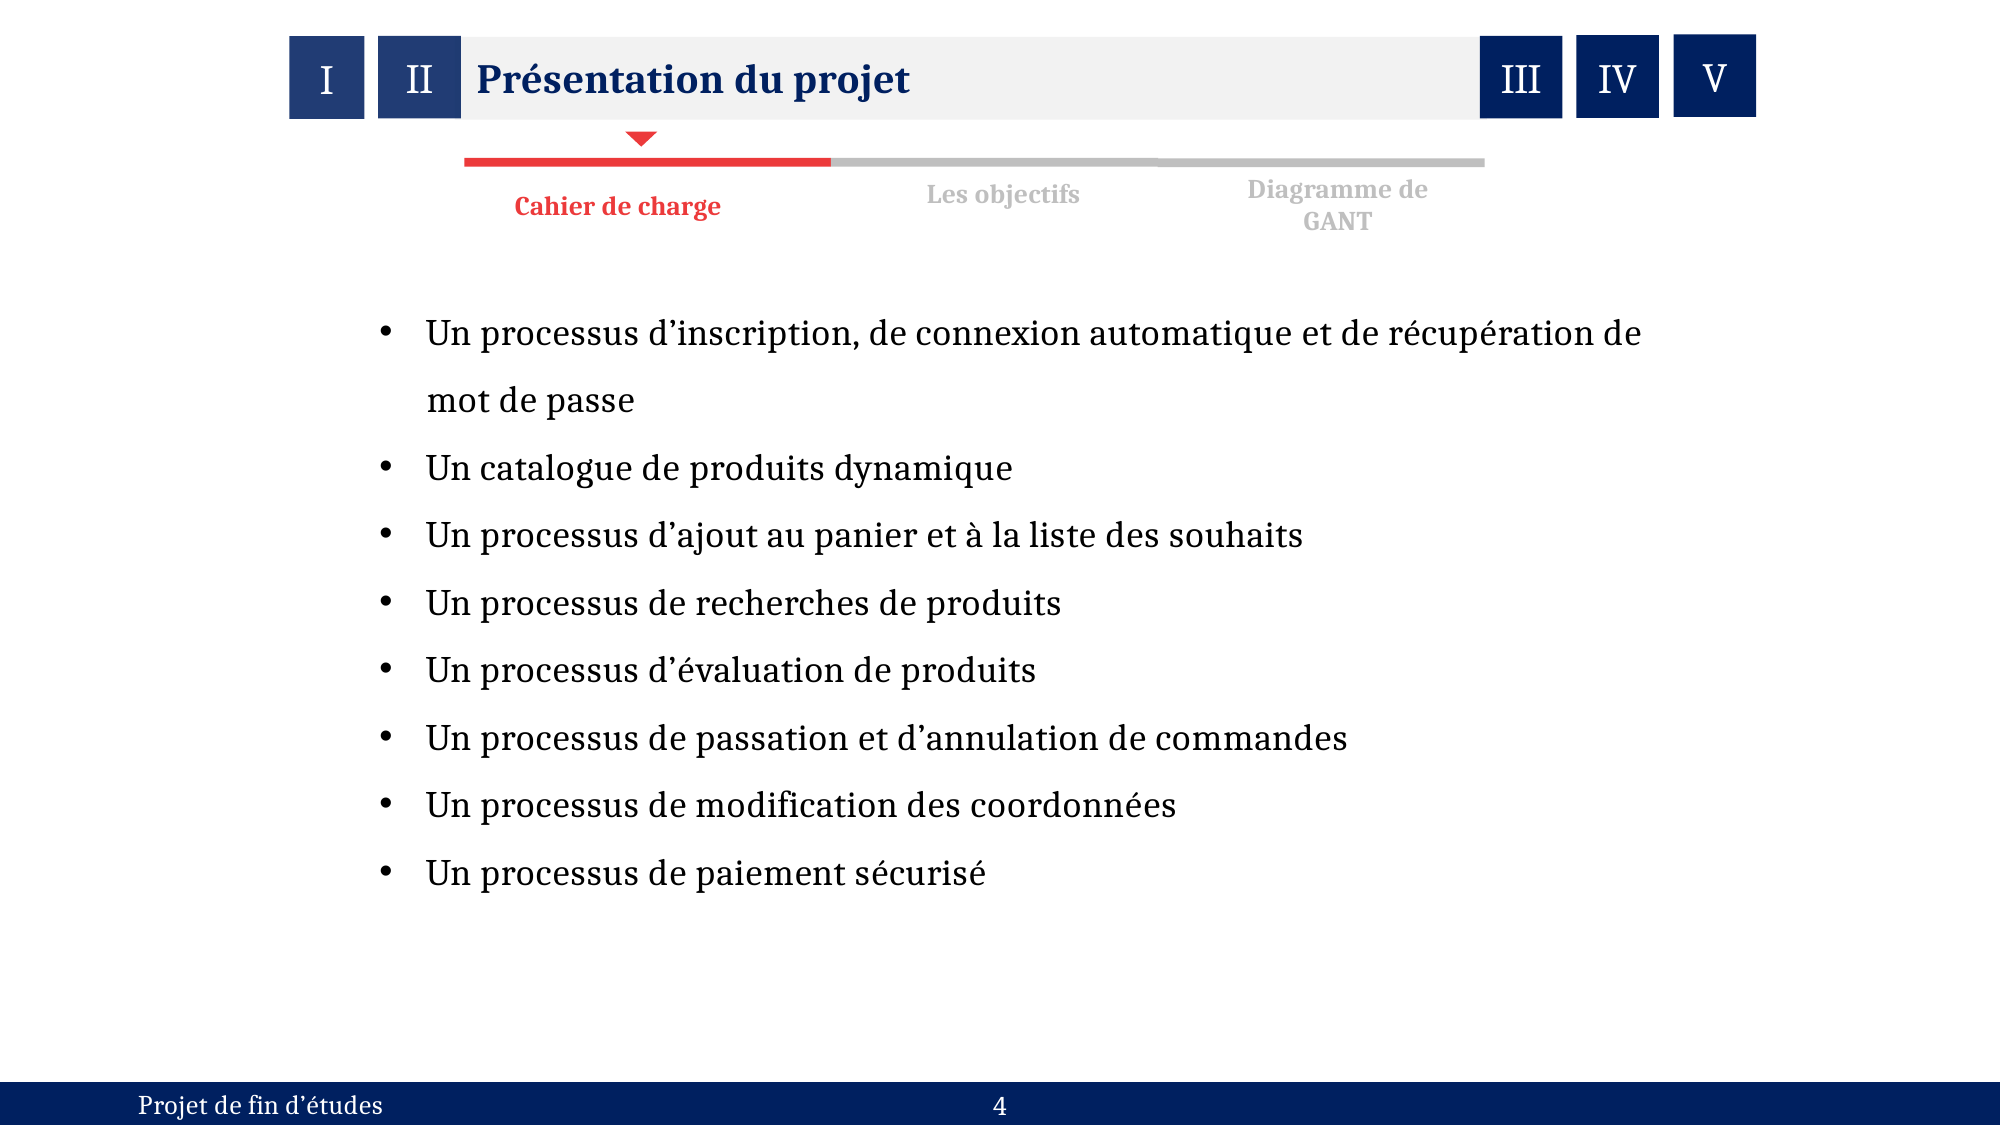

V
IV
III
II
I

Présentation du projet

Diagramme de GANT
Les objectifs
Cahier de charge
Un processus d’inscription, de connexion automatique et de récupération de mot de passe
Un catalogue de produits dynamique
Un processus d’ajout au panier et à la liste des souhaits
Un processus de recherches de produits
Un processus d’évaluation de produits
Un processus de passation et d’annulation de commandes
Un processus de modification des coordonnées
Un processus de paiement sécurisé

Projet de fin d’études

4